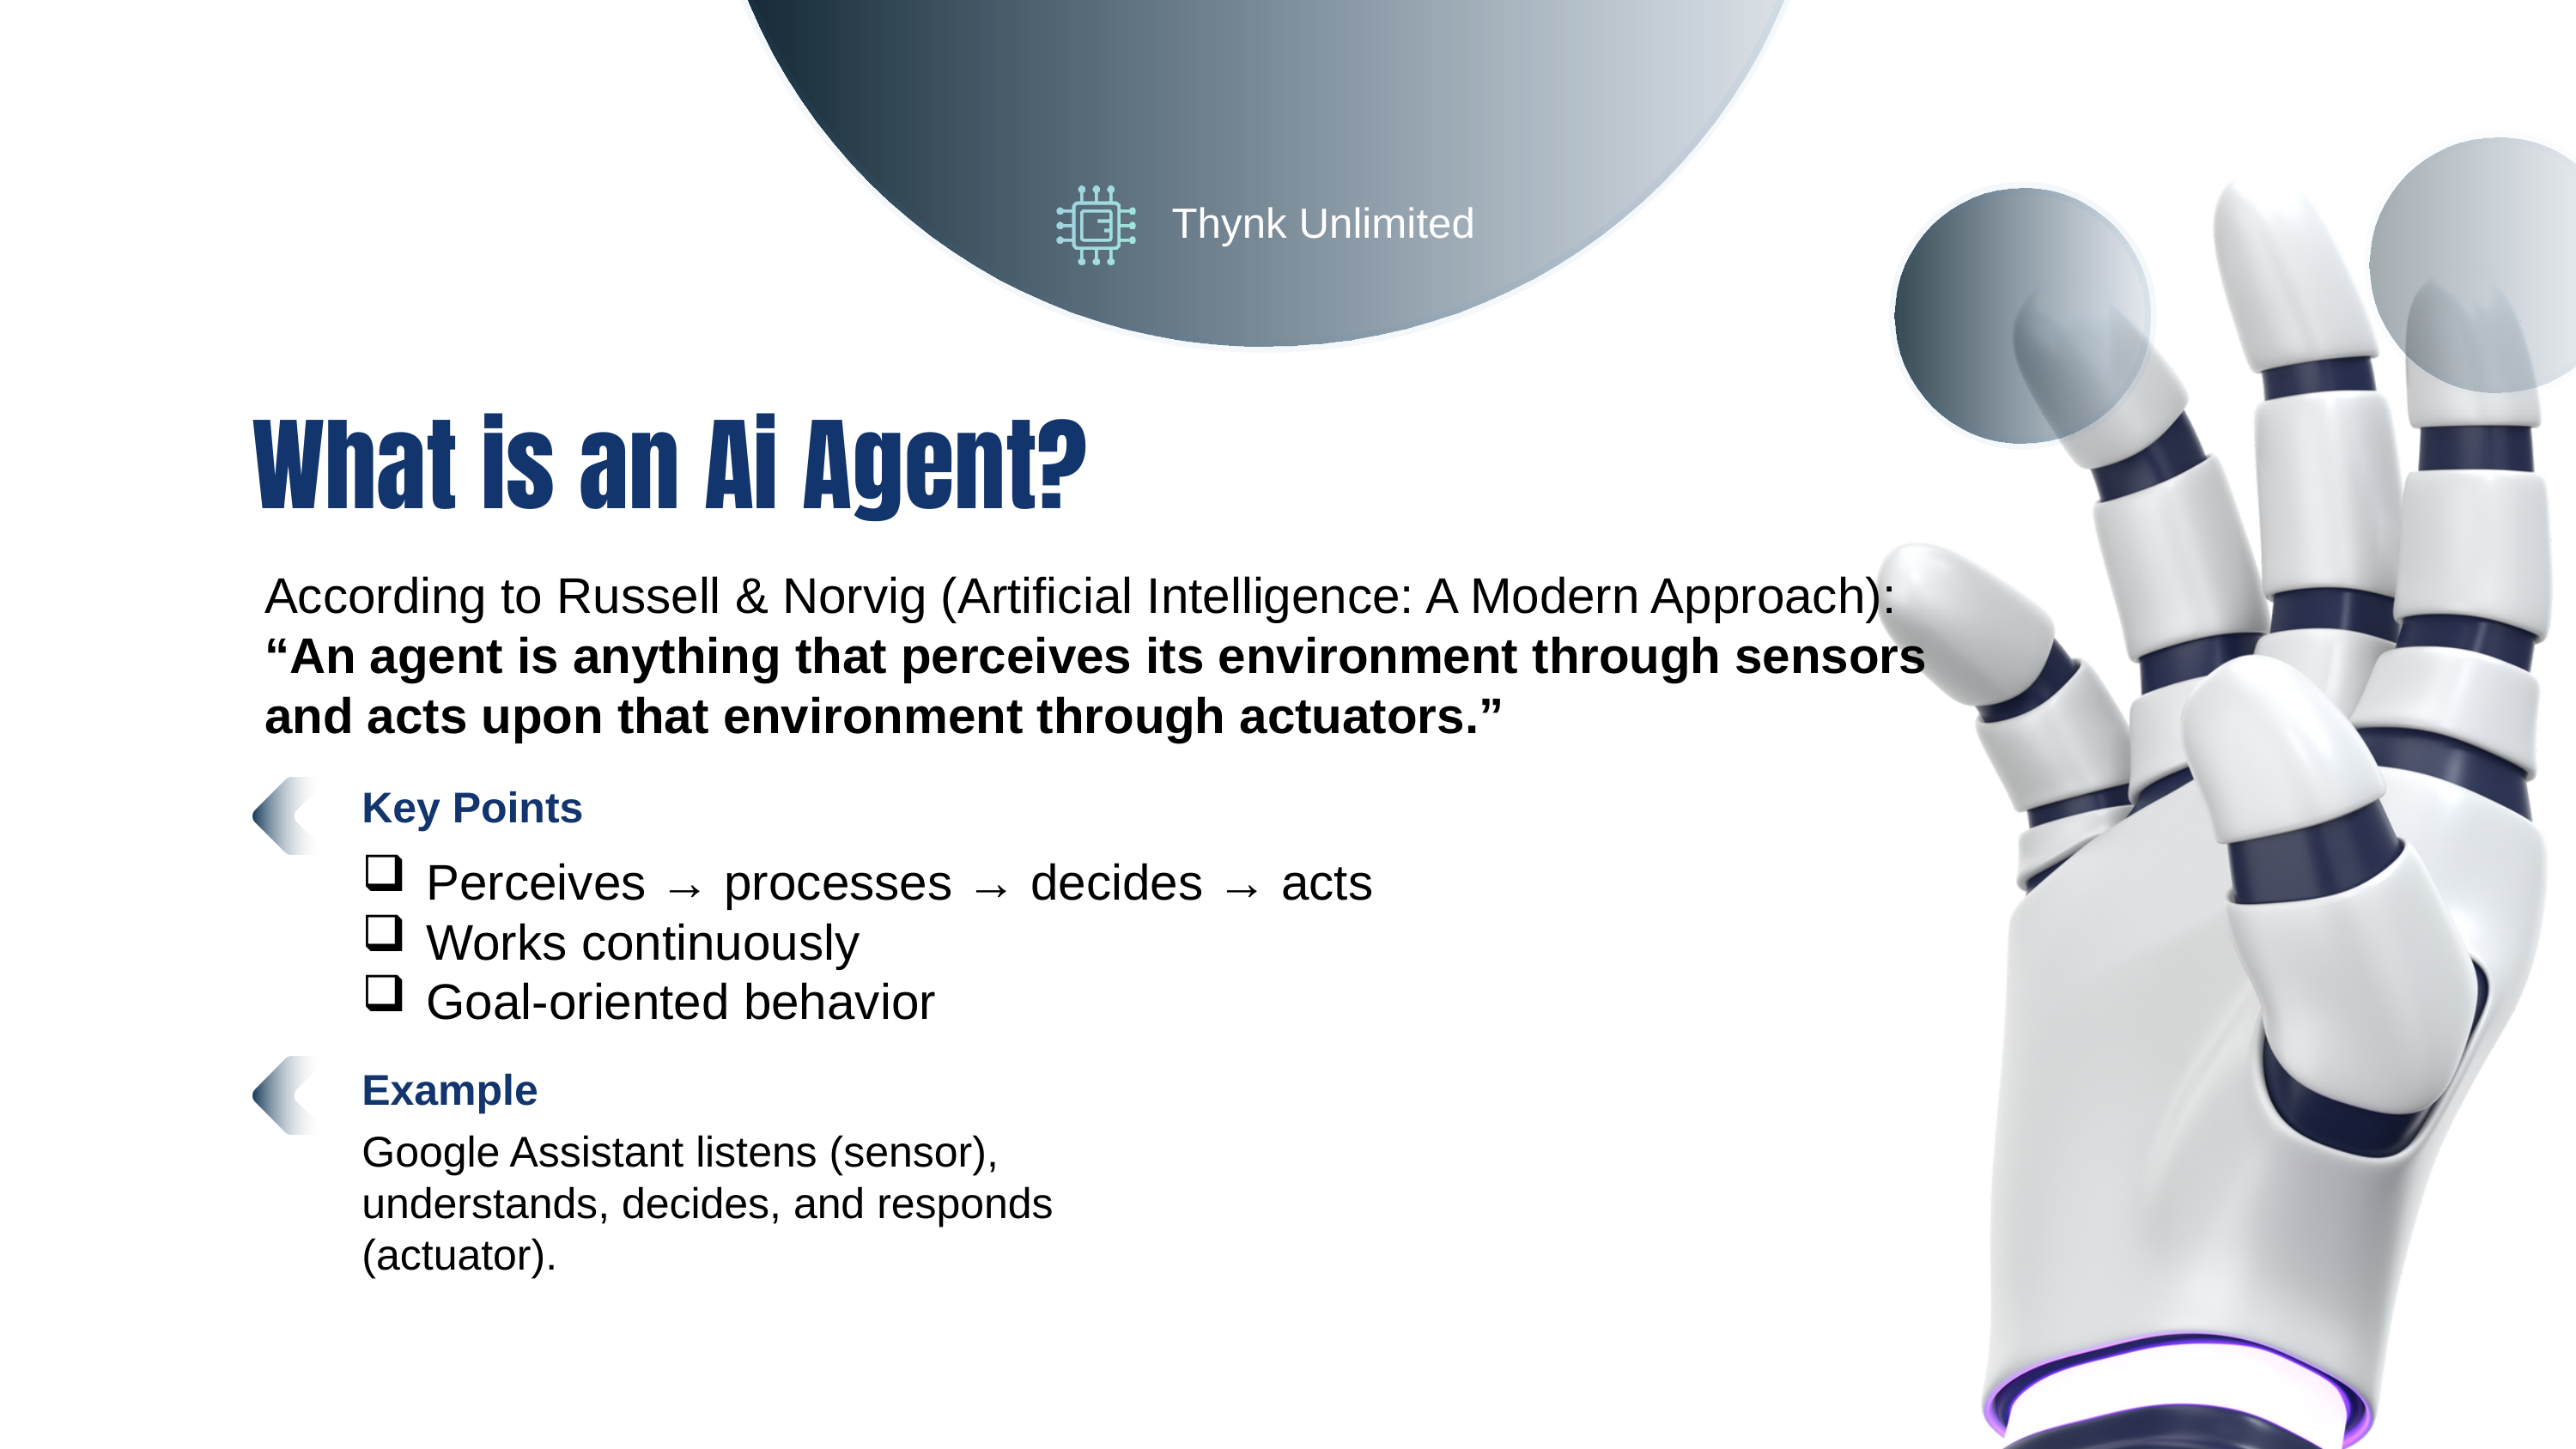

Thynk Unlimited

What is an Ai Agent?
According to Russell & Norvig (Artificial Intelligence: A Modern Approach):
“An agent is anything that perceives its environment through sensors
and acts upon that environment through actuators.”

Key Points

Perceives → processes → decides → acts
Works continuously
Goal-oriented behavior

Example
Google Assistant listens (sensor), understands, decides, and responds (actuator).